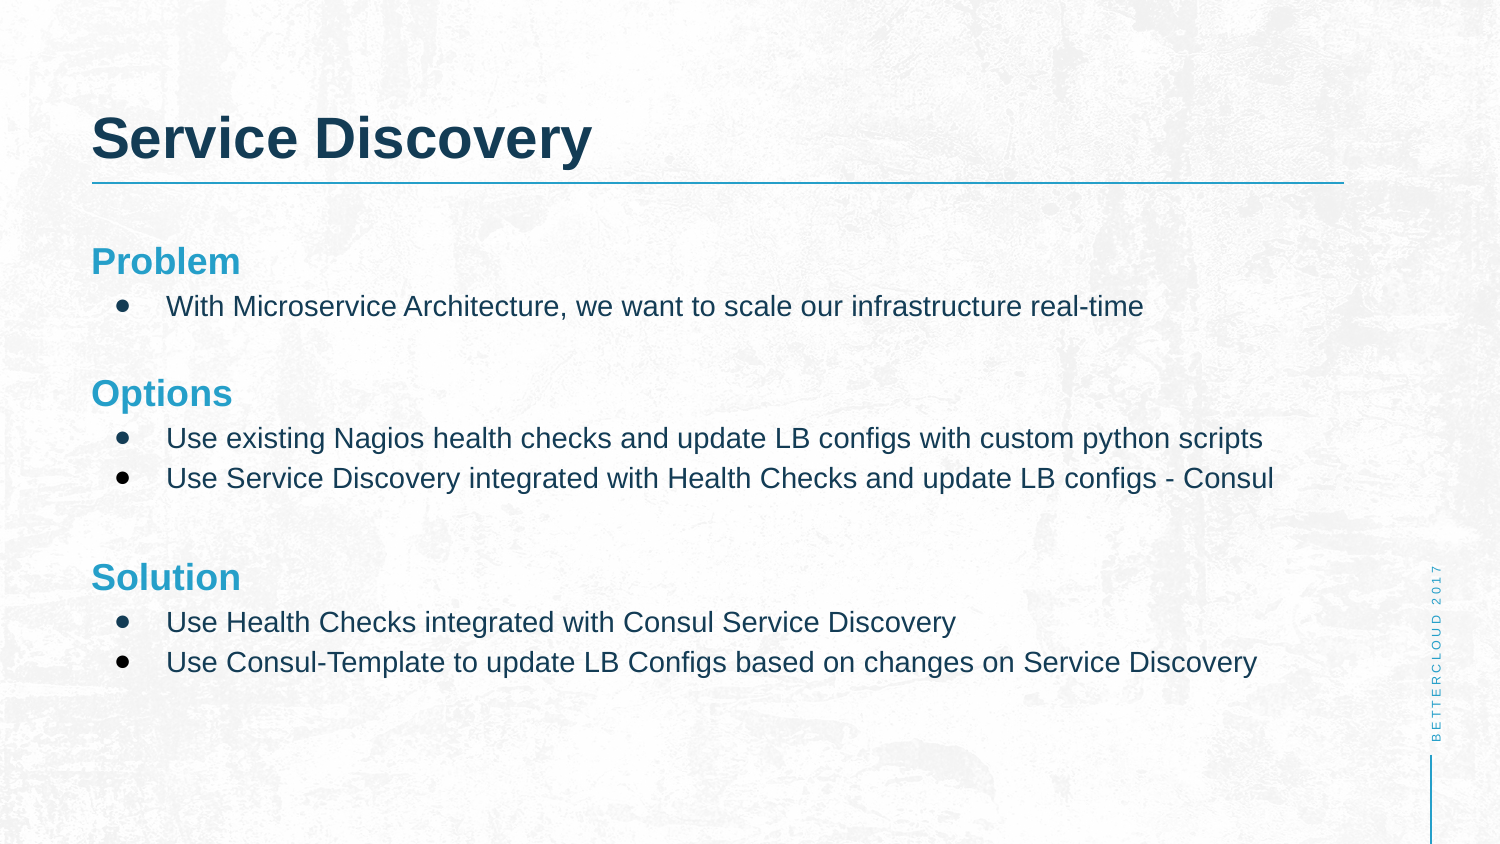

# Service Discovery
Problem
With Microservice Architecture, we want to scale our infrastructure real-time

Options
Use existing Nagios health checks and update LB configs with custom python scripts
Use Service Discovery integrated with Health Checks and update LB configs - Consul

Solution
Use Health Checks integrated with Consul Service Discovery
Use Consul-Template to update LB Configs based on changes on Service Discovery